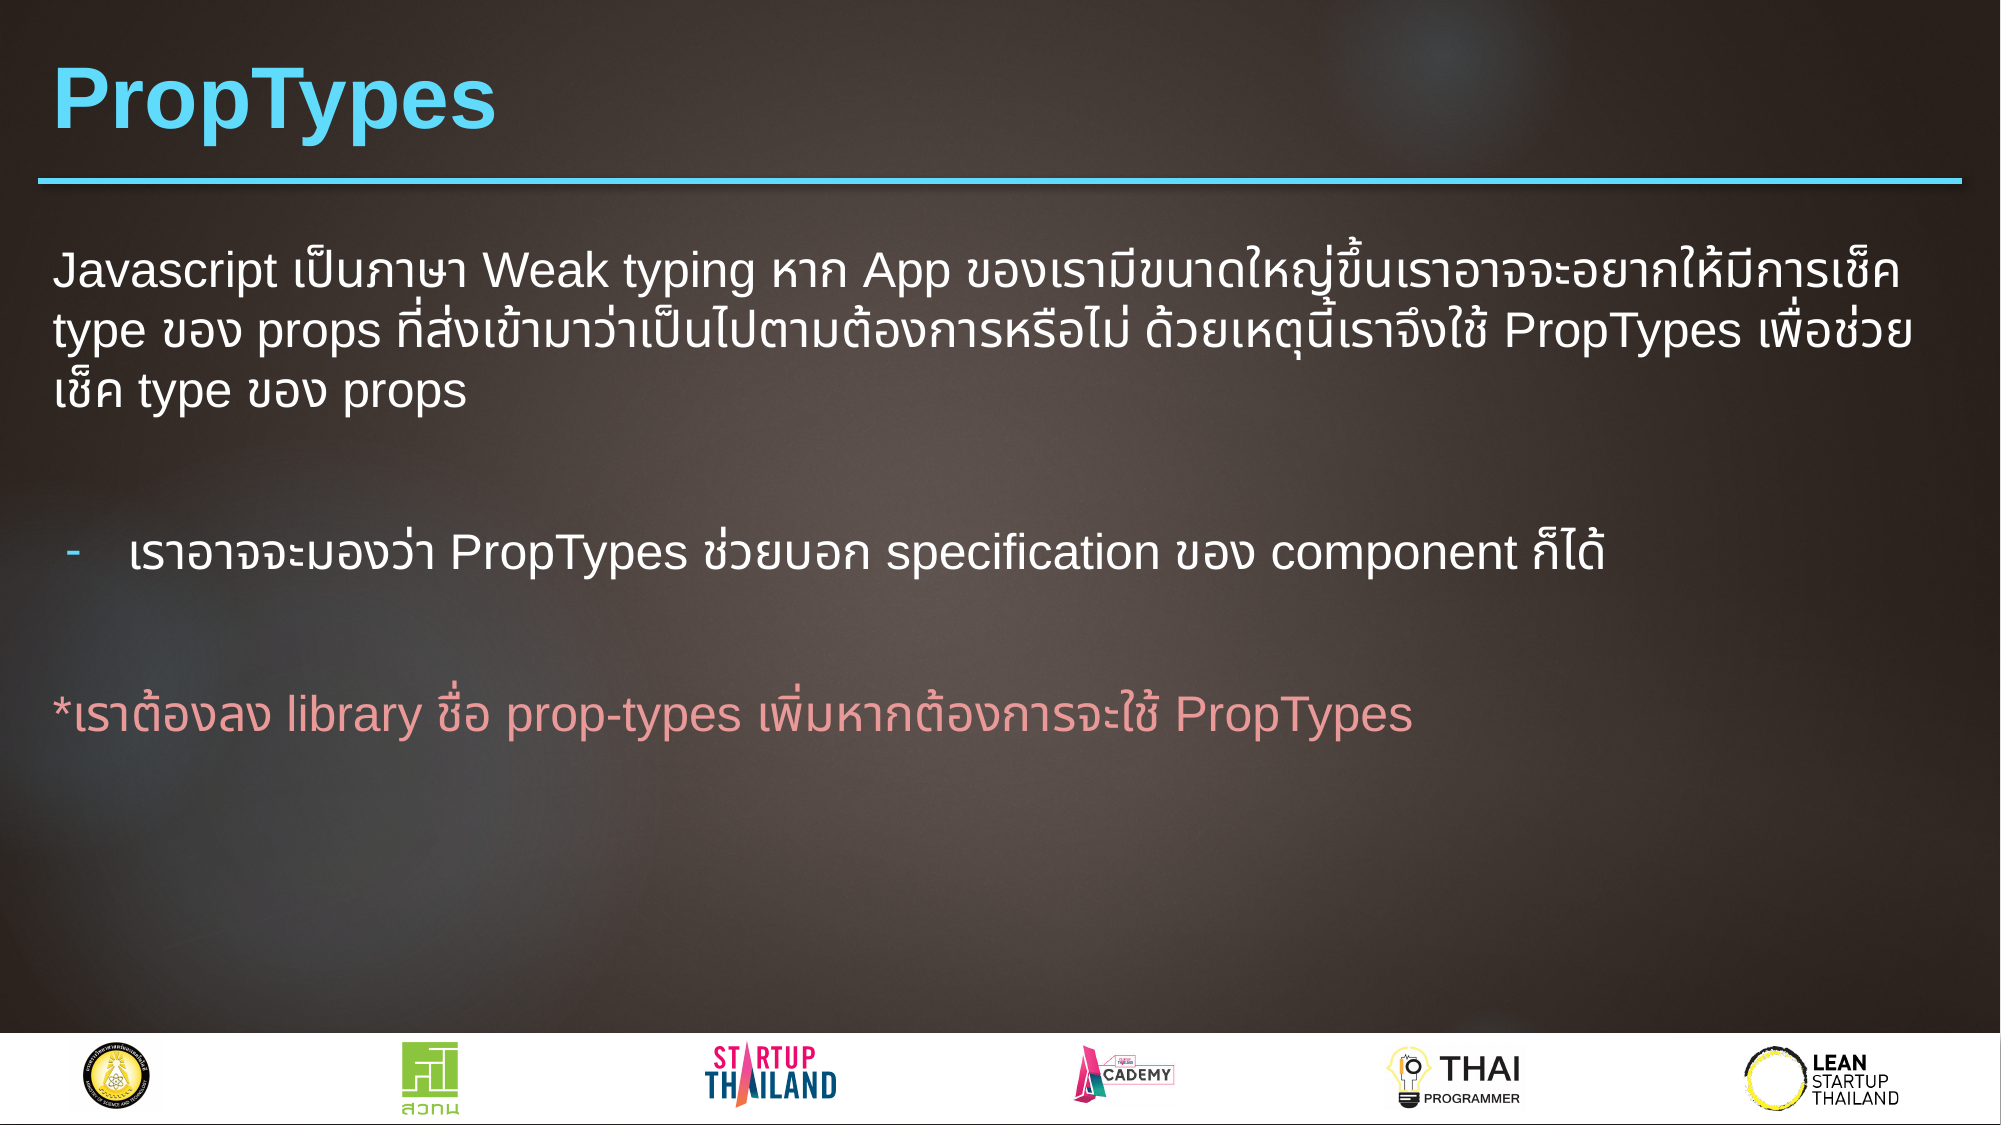

# PropTypes
Javascript เป็นภาษา Weak typing หาก App ของเรามีขนาดใหญ่ขึ้นเราอาจจะอยากให้มีการเช็ค type ของ props ที่ส่งเข้ามาว่าเป็นไปตามต้องการหรือไม่ ด้วยเหตุนี้เราจึงใช้ PropTypes เพื่อช่วยเช็ค type ของ props

เราอาจจะมองว่า PropTypes ช่วยบอก specification ของ component ก็ได้

*เราต้องลง library ชื่อ prop-types เพิ่มหากต้องการจะใช้ PropTypes